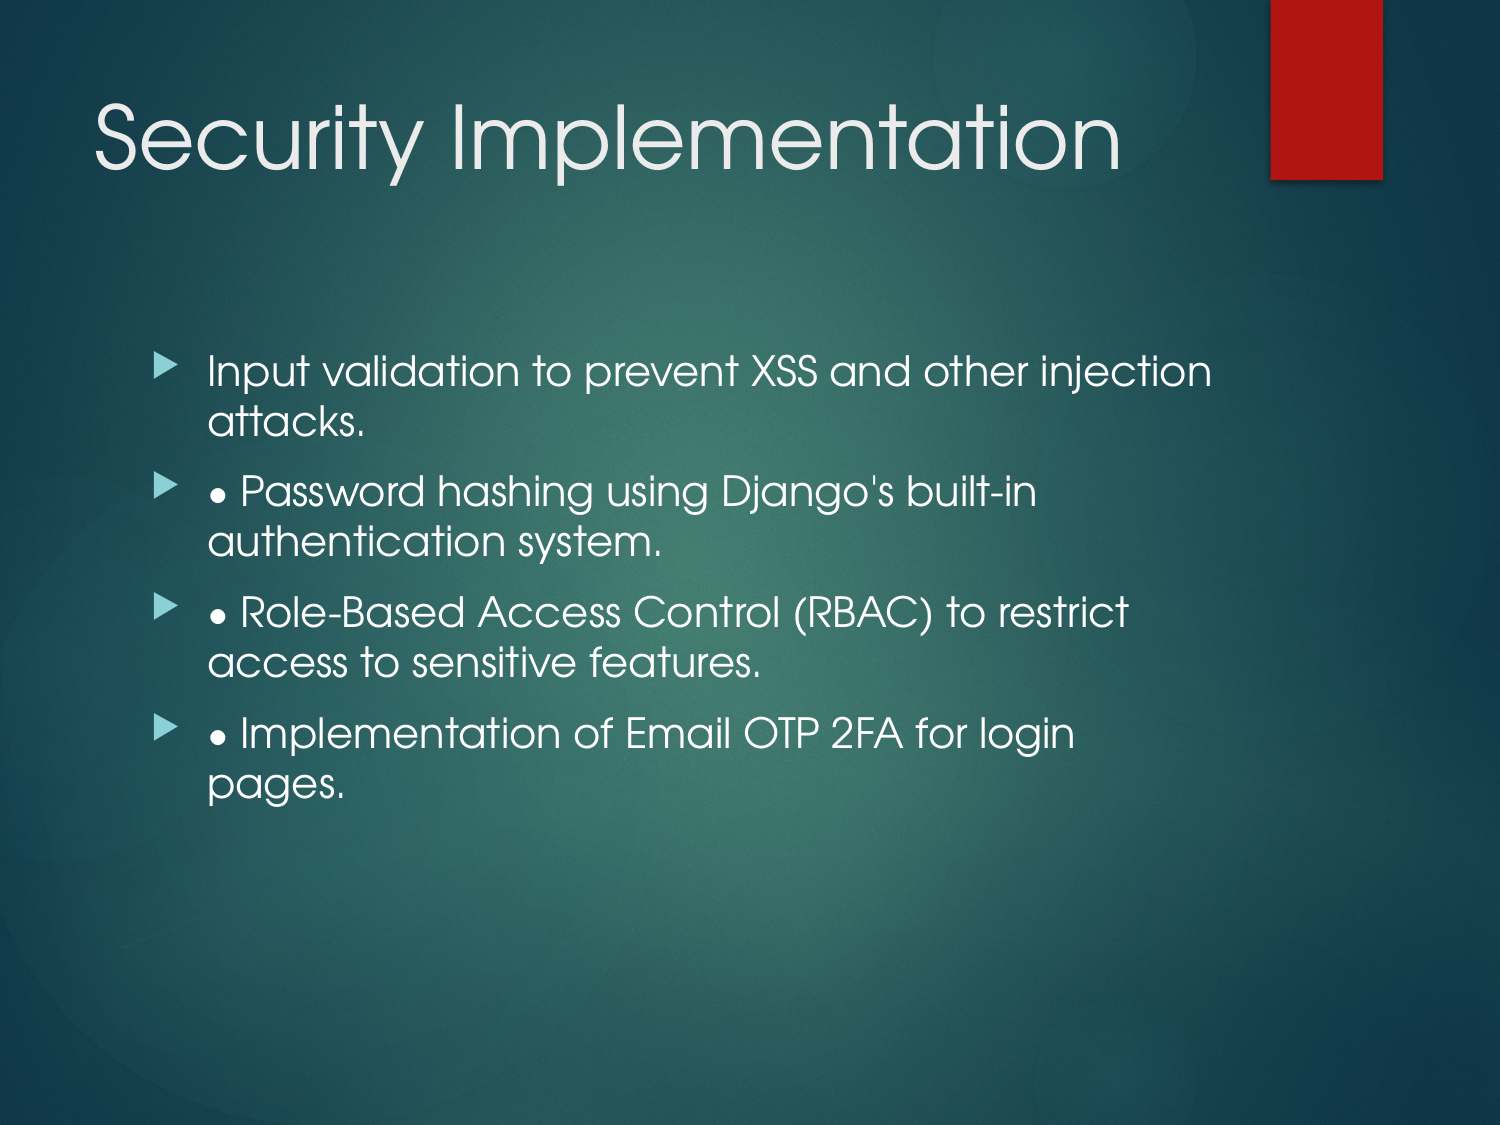

# Security Implementation
Input validation to prevent XSS and other injection attacks.
• Password hashing using Django's built-in authentication system.
• Role-Based Access Control (RBAC) to restrict access to sensitive features.
• Implementation of Email OTP 2FA for login pages.